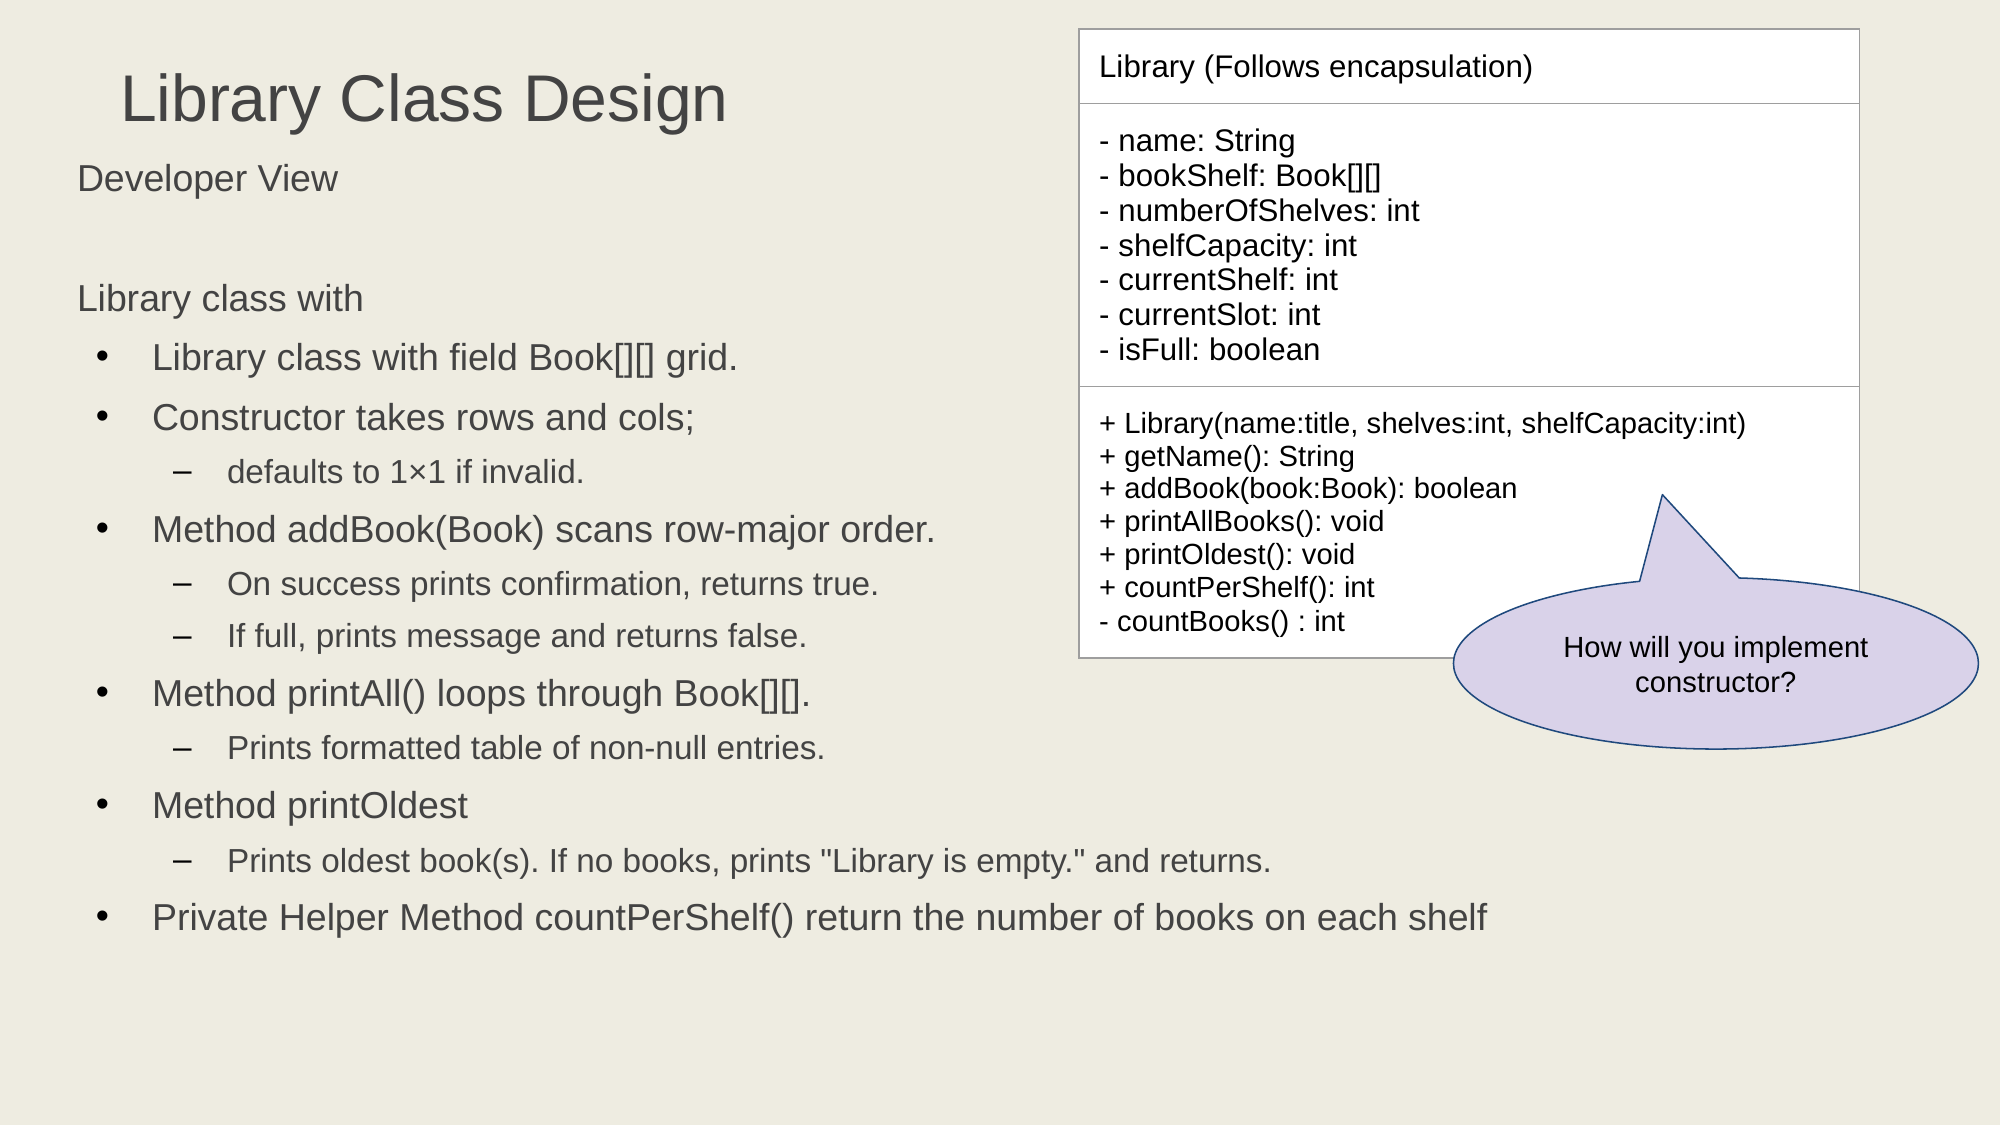

| Library (Follows encapsulation) |
| --- |
| - name: String - bookShelf: Book[][] - numberOfShelves: int - shelfCapacity: int - currentShelf: int - currentSlot: int - isFull: boolean |
| + Library(name:title, shelves:int, shelfCapacity:int) + getName(): String + addBook(book:Book): boolean + printAllBooks(): void + printOldest(): void + countPerShelf(): int - countBooks() : int |
# Library Class Design
Developer View

Library class with
Library class with field Book[][] grid.
Constructor takes rows and cols;
defaults to 1×1 if invalid.
Method addBook(Book) scans row-major order.
On success prints confirmation, returns true.
If full, prints message and returns false.
Method printAll() loops through Book[][].
Prints formatted table of non-null entries.
Method printOldest
Prints oldest book(s). If no books, prints "Library is empty." and returns.
Private Helper Method countPerShelf() return the number of books on each shelf

How will you implement constructor?